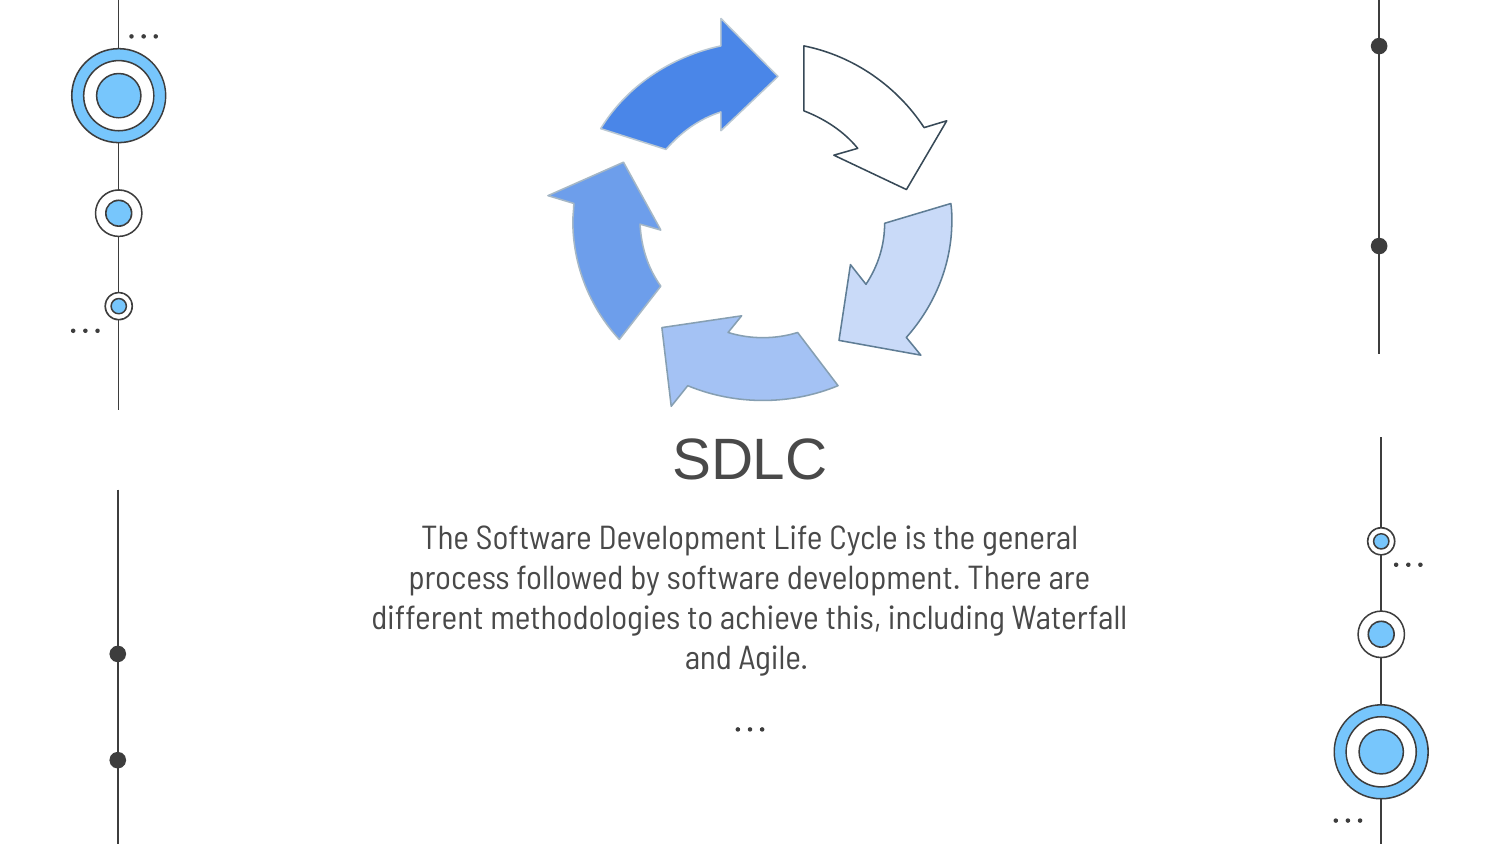

# SDLC
The Software Development Life Cycle is the general process followed by software development. There are different methodologies to achieve this, including Waterfall and Agile.